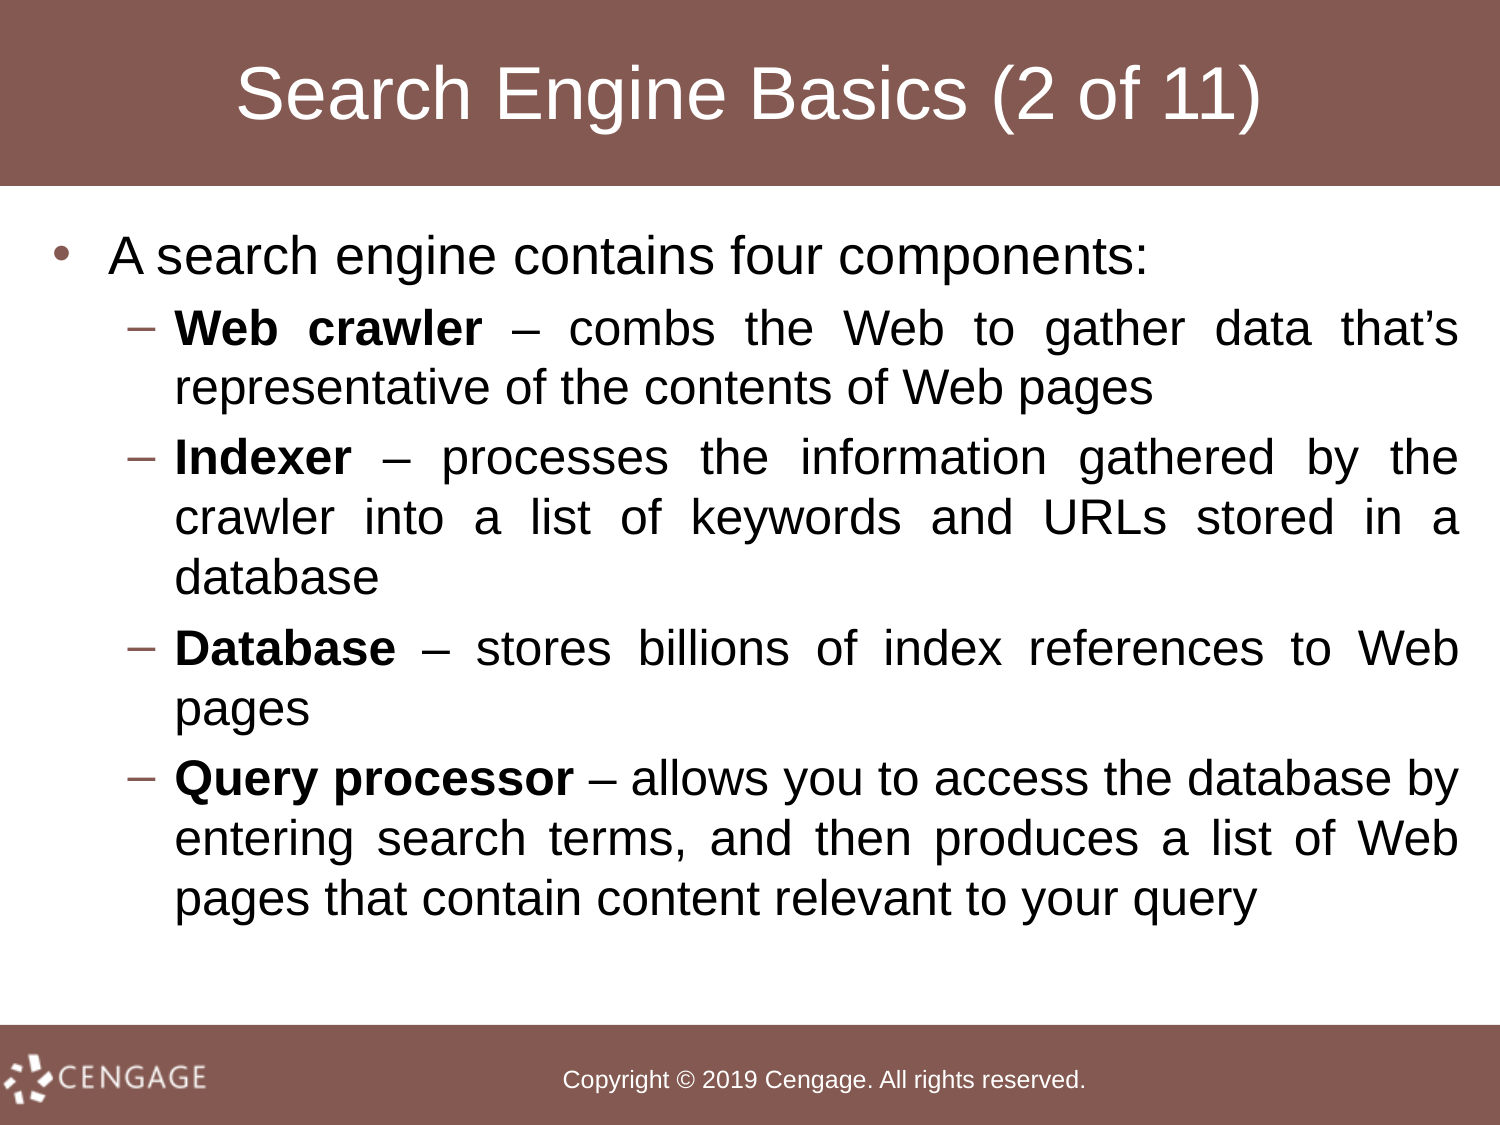

# Search Engine Basics (2 of 11)
A search engine contains four components:
Web crawler – combs the Web to gather data that’s representative of the contents of Web pages
Indexer – processes the information gathered by the crawler into a list of keywords and URLs stored in a database
Database – stores billions of index references to Web pages
Query processor – allows you to access the database by entering search terms, and then produces a list of Web pages that contain content relevant to your query